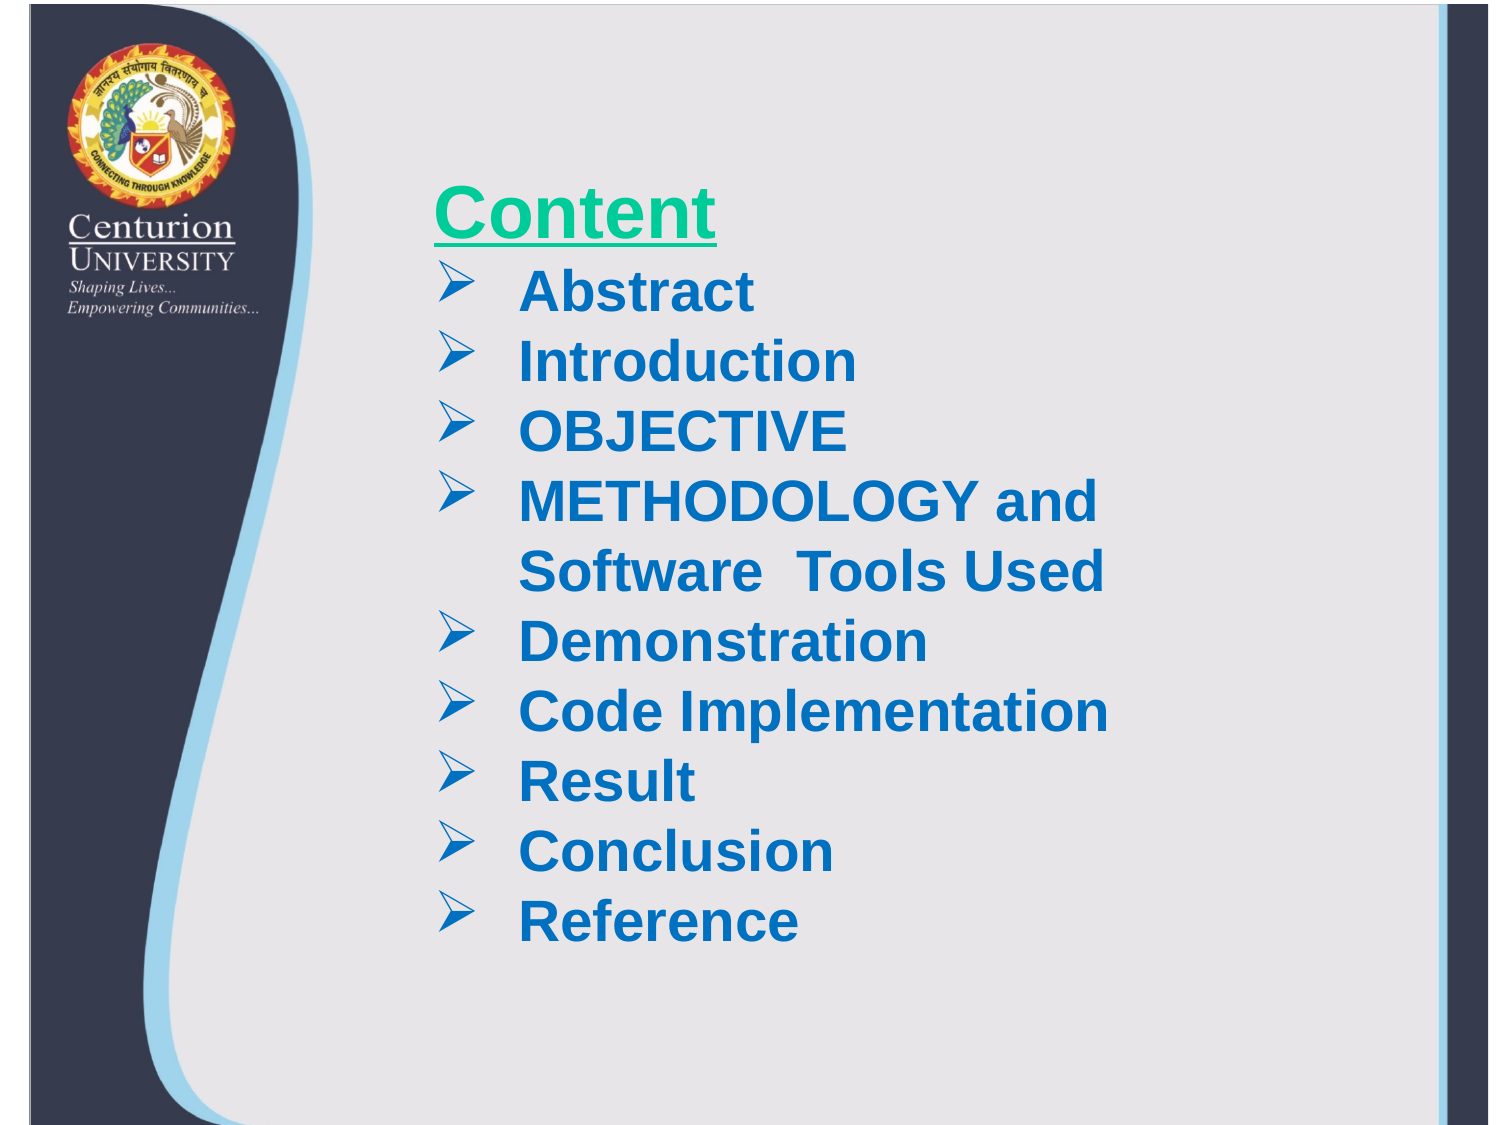

Content
Abstract
Introduction
OBJECTIVE
METHODOLOGY and Software  Tools Used
Demonstration
Code Implementation
Result
Conclusion
Reference